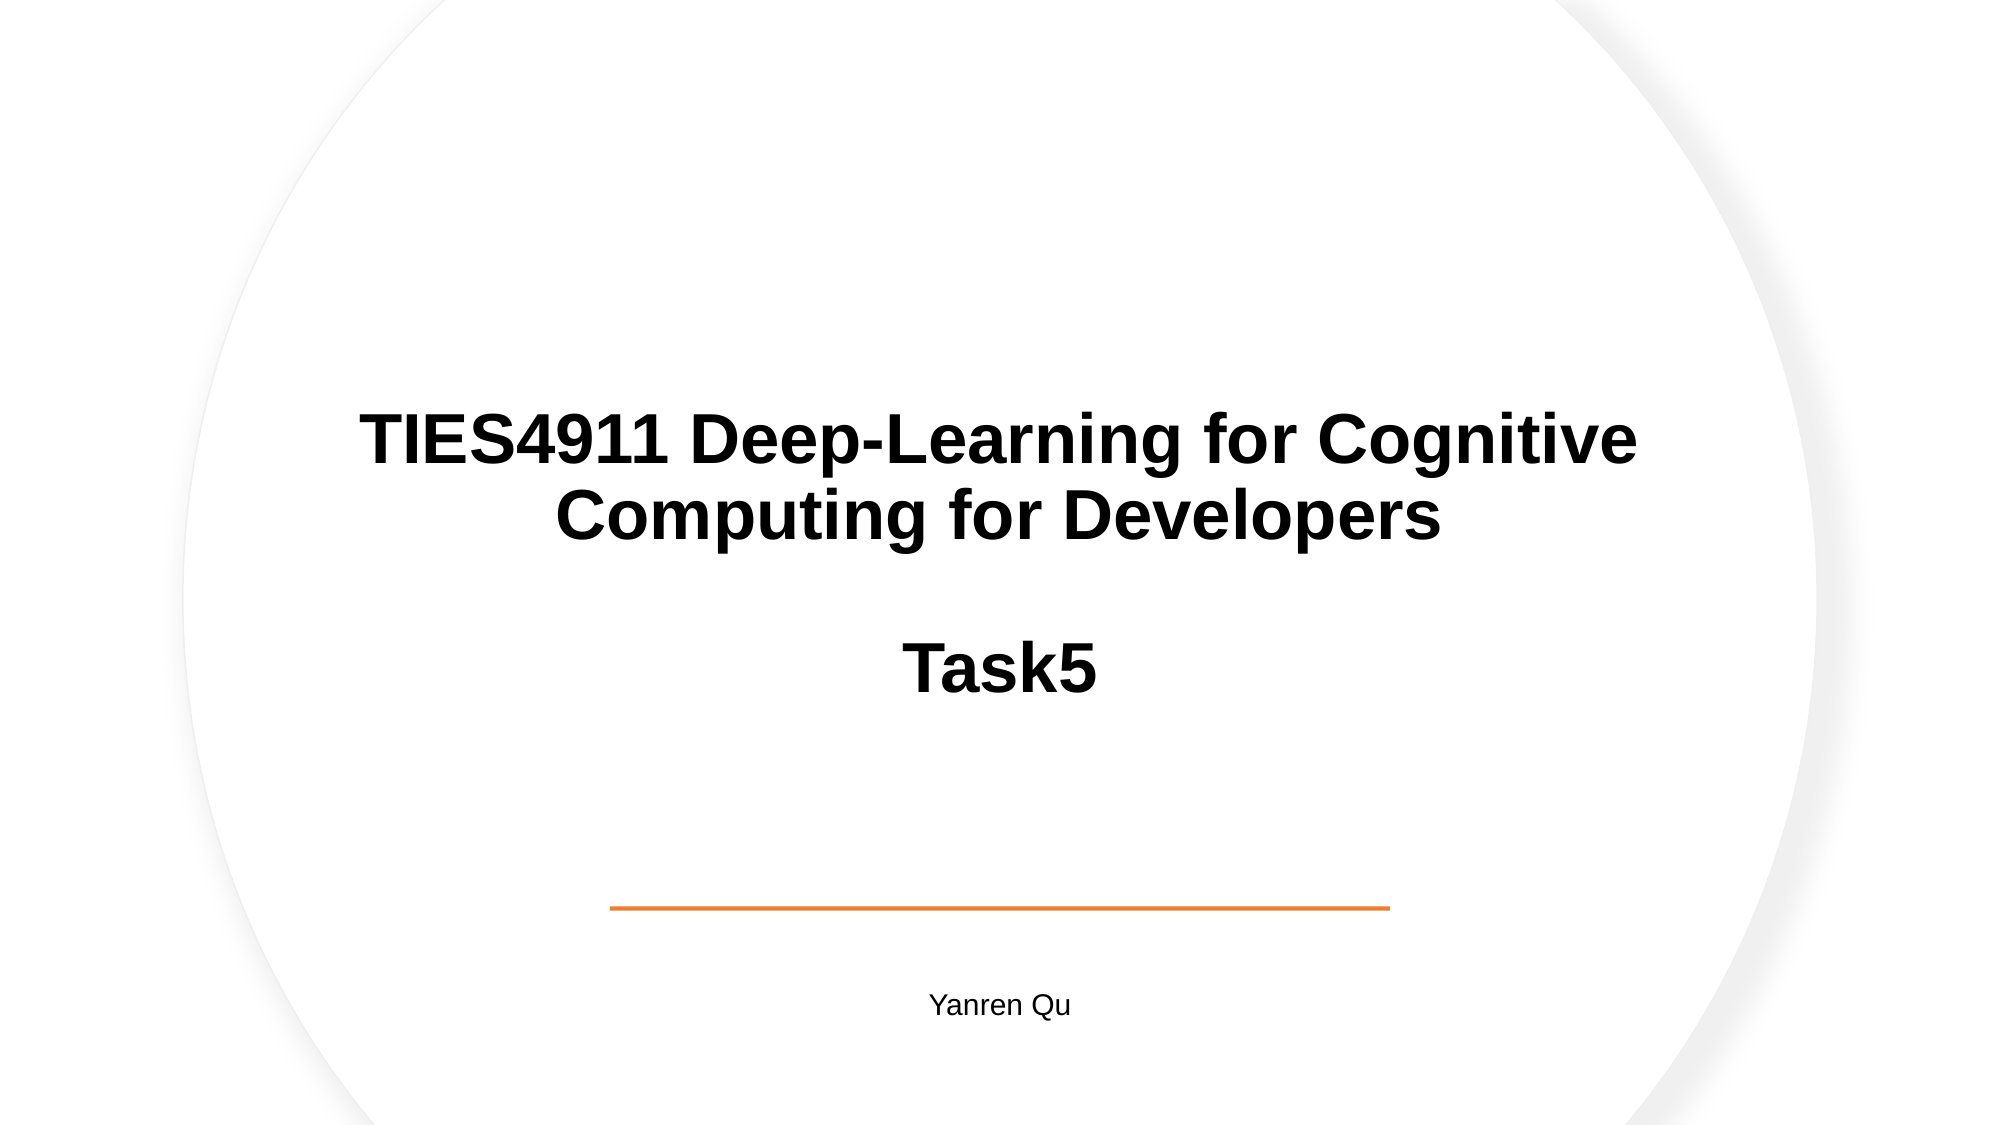

# TIES4911 Deep-Learning for Cognitive Computing for Developers Task5

Yanren Qu